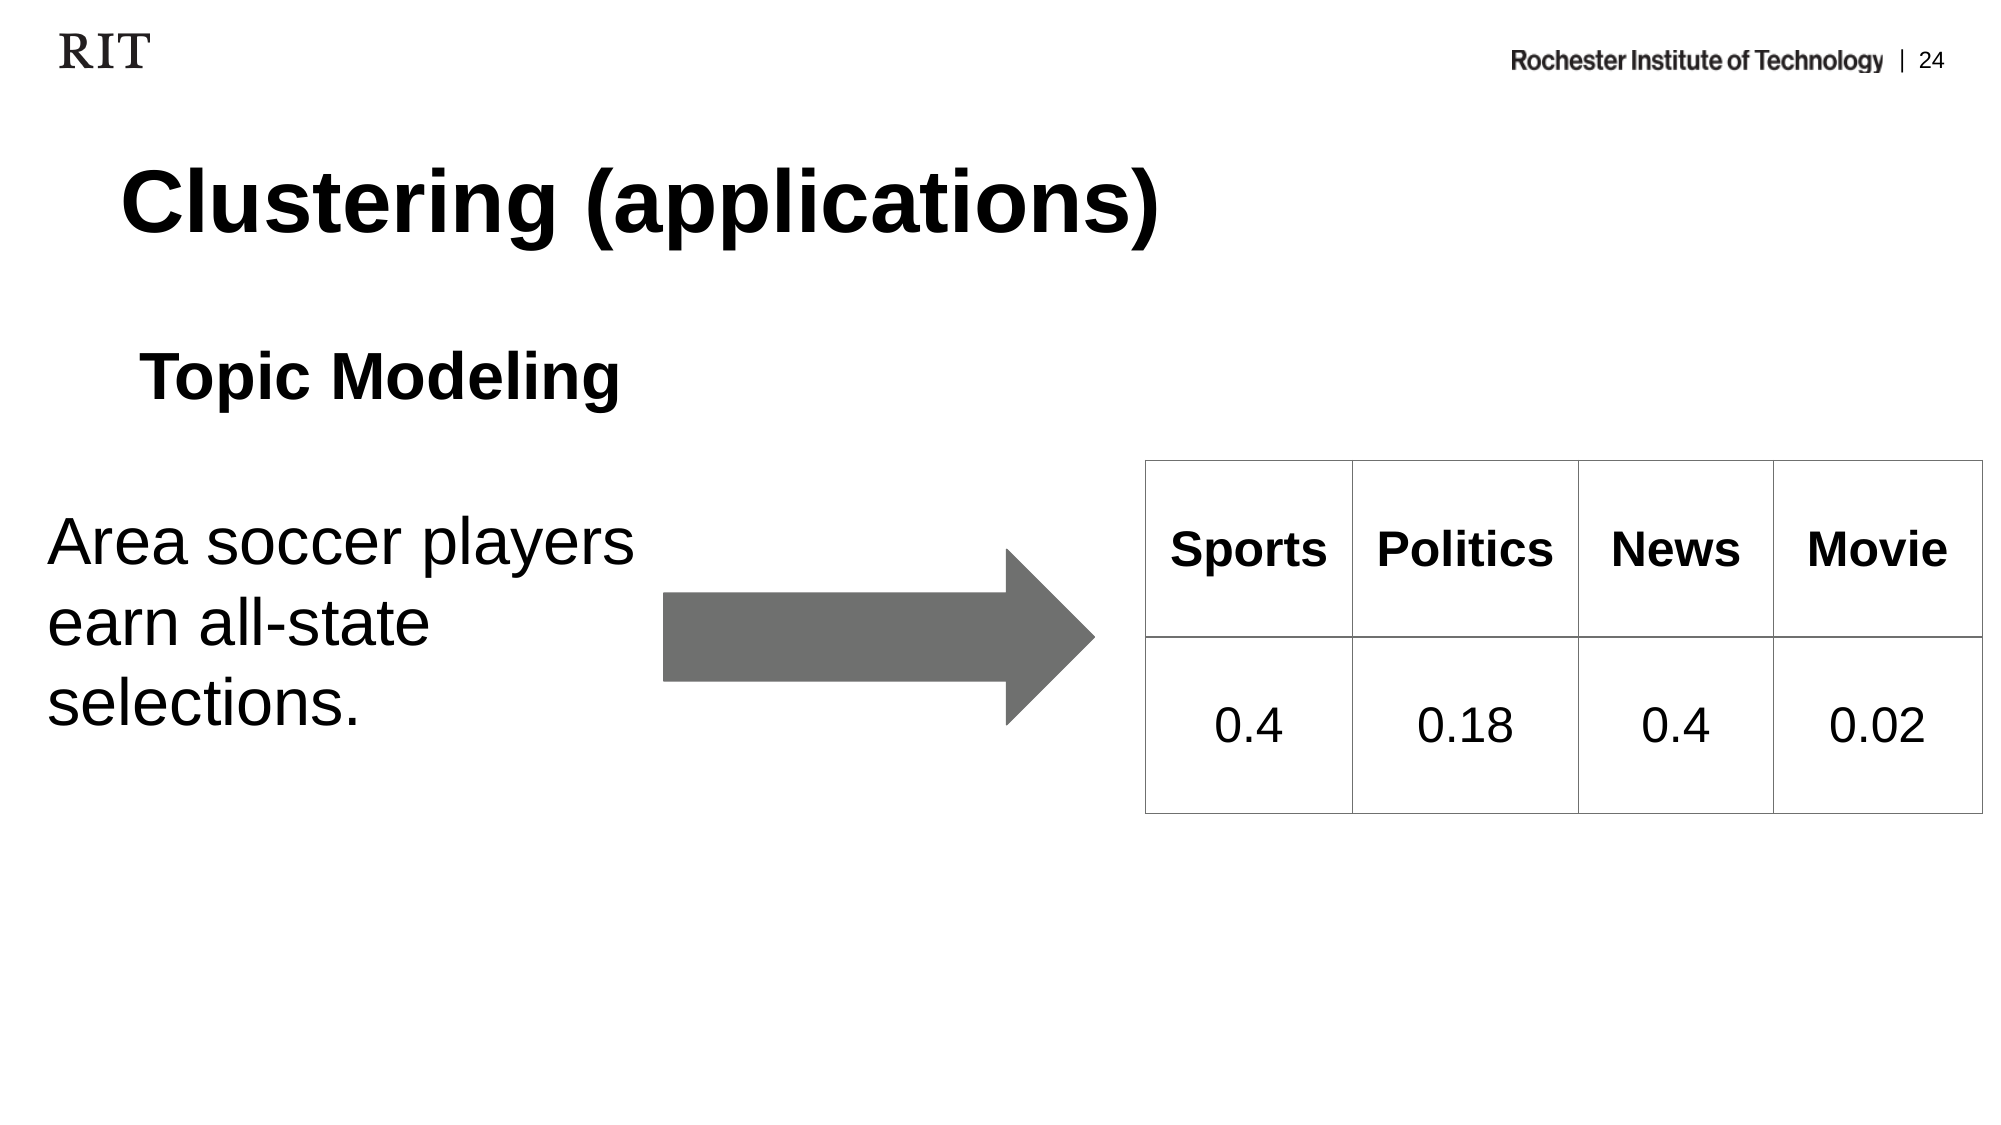

# Clustering (applications)
Topic Modeling
| Sports | Politics | News | Movie |
| --- | --- | --- | --- |
| 0.4 | 0.18 | 0.4 | 0.02 |
Area soccer players earn all-state selections.